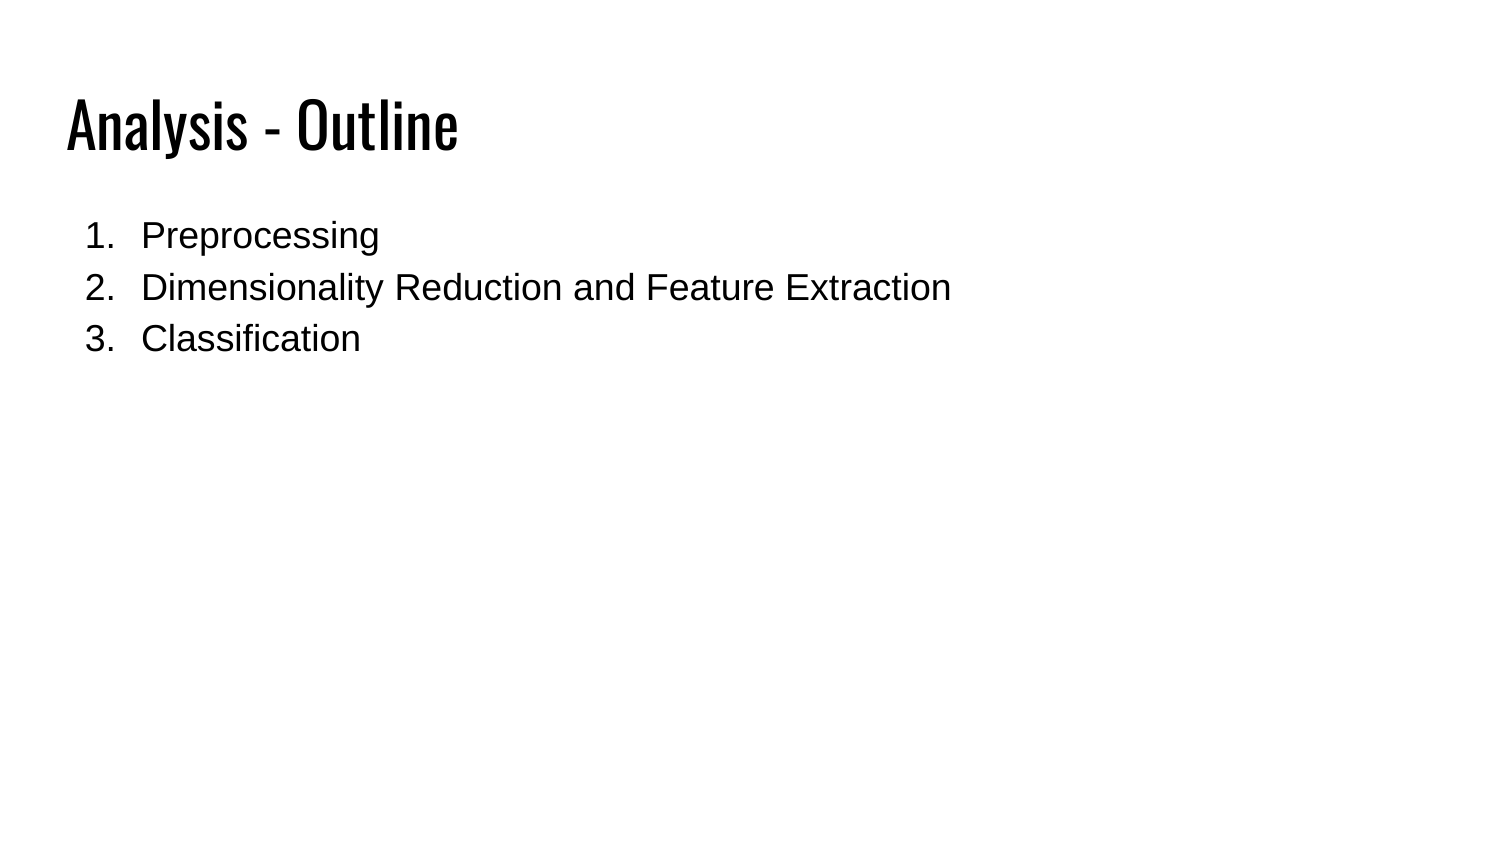

# Analysis - Outline
Preprocessing
Dimensionality Reduction and Feature Extraction
Classification